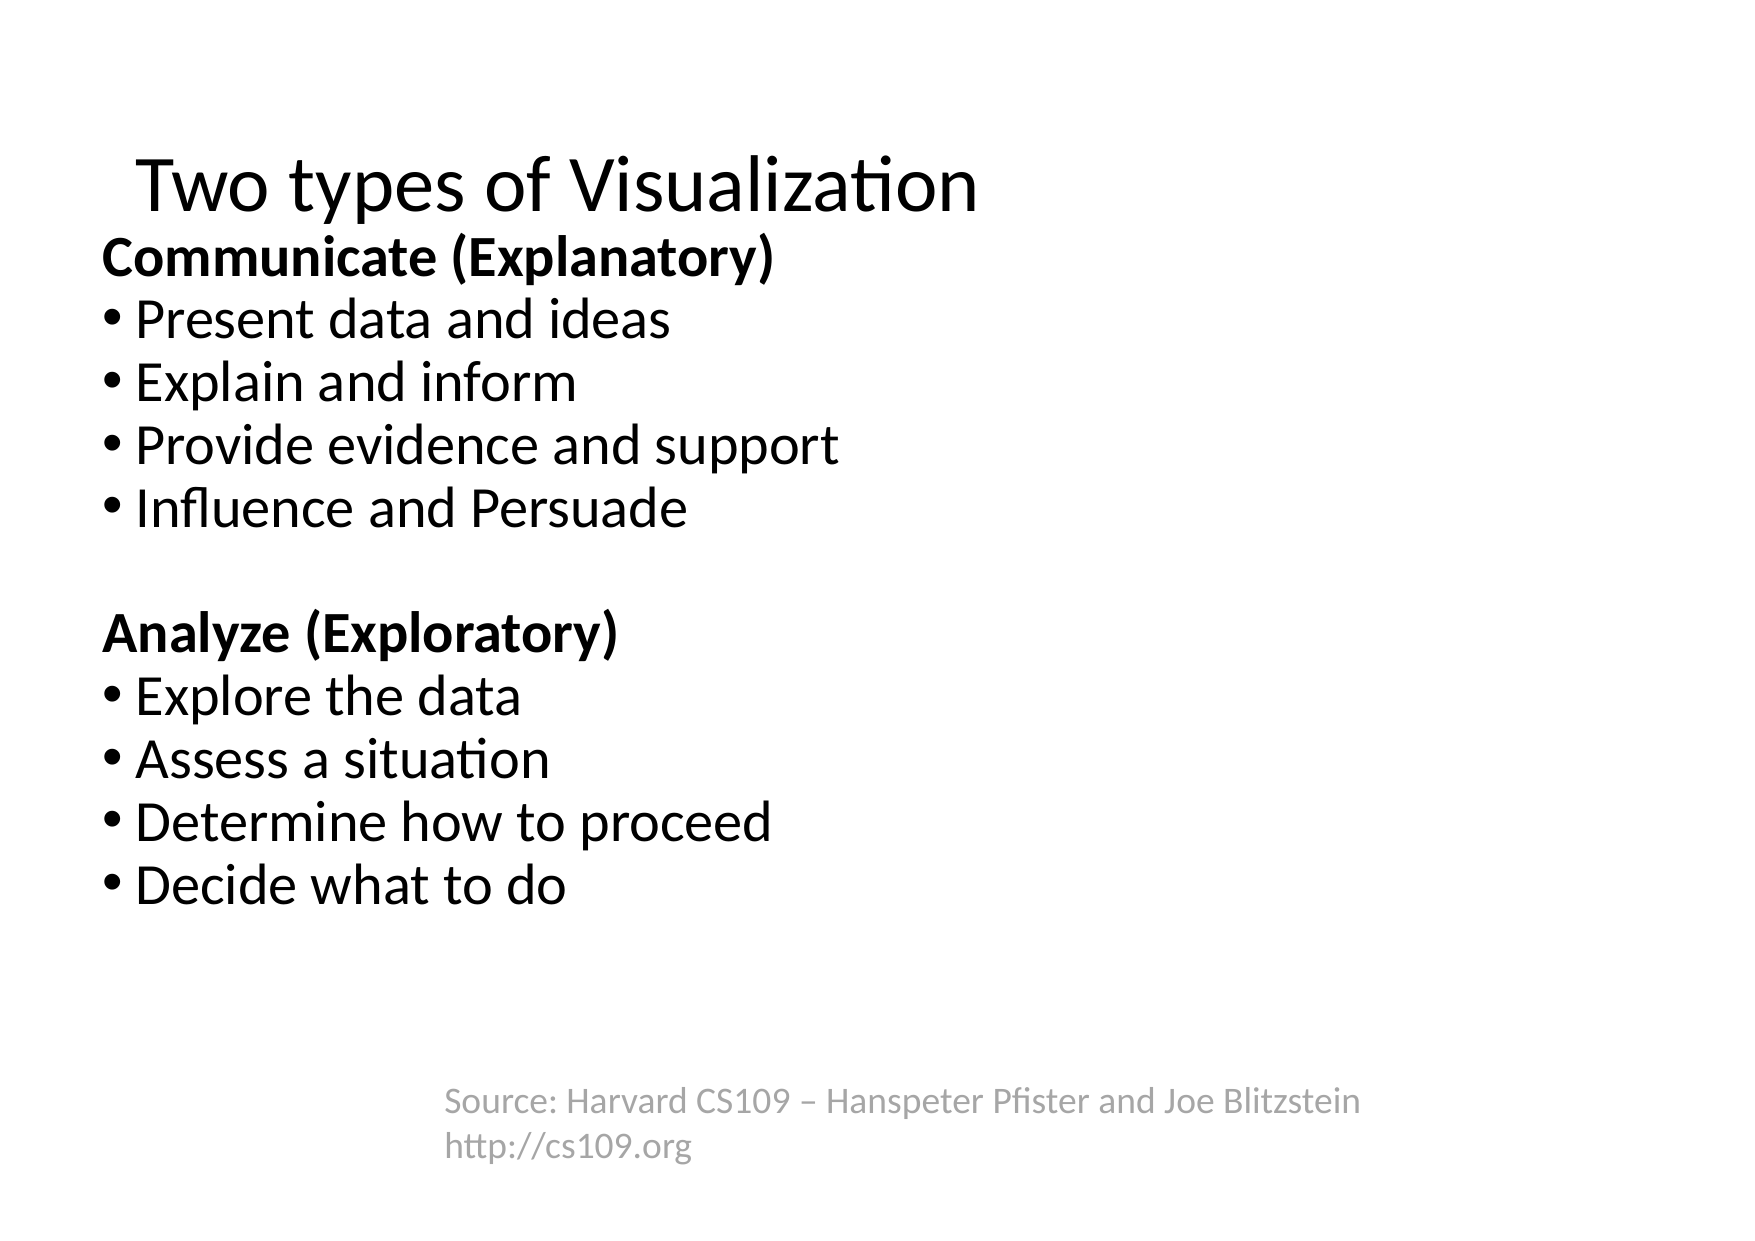

# Two types of Visualization
Communicate (Explanatory)
Present data and ideas
Explain and inform
Provide evidence and support
Influence and Persuade
Analyze (Exploratory)
Explore the data
Assess a situation
Determine how to proceed
Decide what to do
Source: Harvard CS109 – Hanspeter Pfister and Joe Blitzstein
http://cs109.org
4